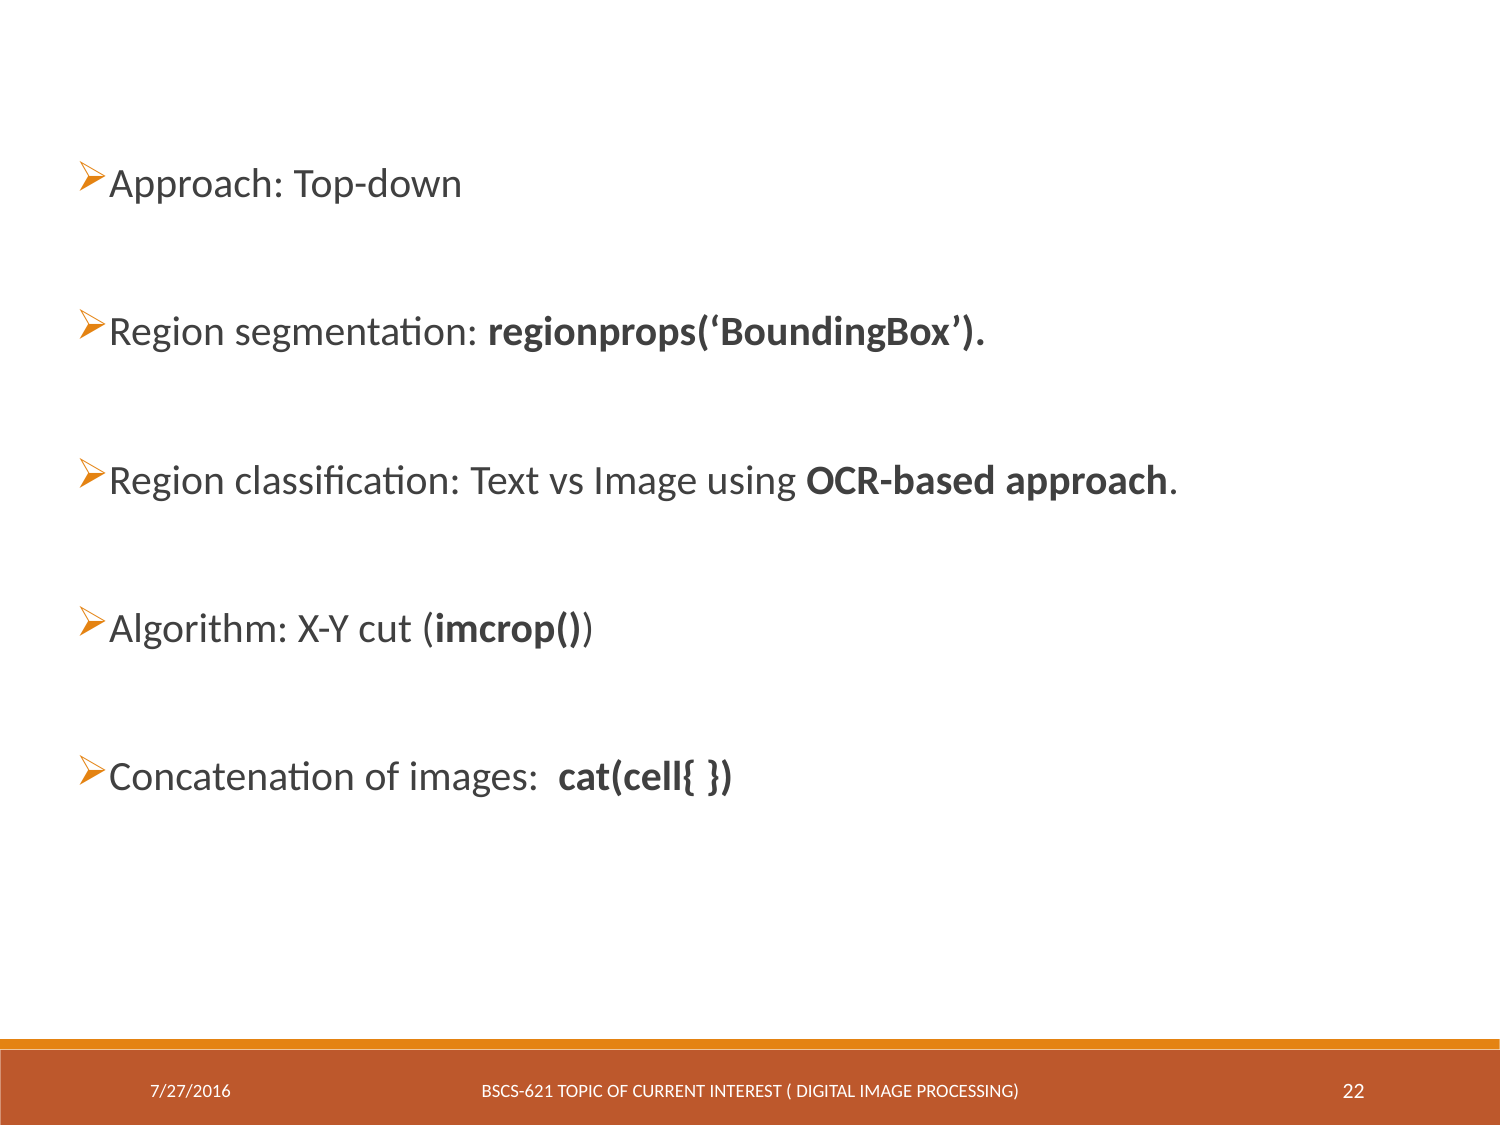

Approach: Top-down

Region segmentation: regionprops(‘BoundingBox’).

Region classification: Text vs Image using OCR-based approach.

Algorithm: X-Y cut (imcrop())

Concatenation of images:  cat(cell{ })

7/27/2016
BSCS-621 Topic of Current Interest ( Digital Image Processing)
22